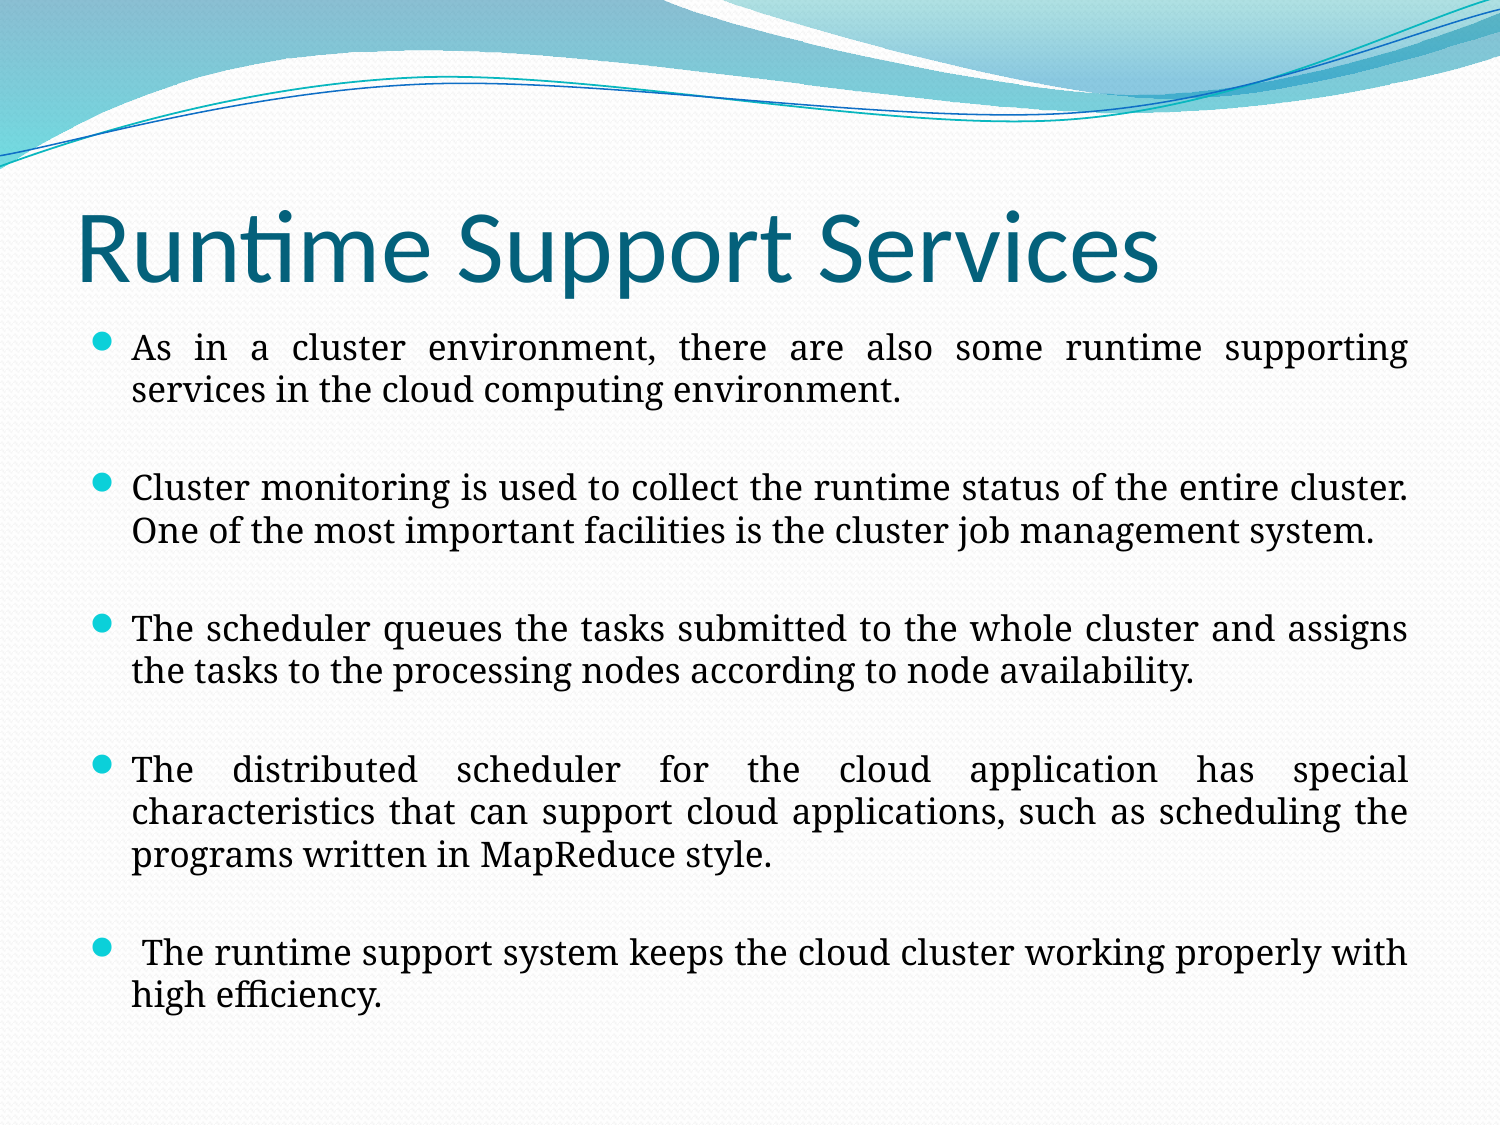

# Runtime Support Services
As in a cluster environment, there are also some runtime supporting services in the cloud computing environment.

Cluster monitoring is used to collect the runtime status of the entire cluster. One of the most important facilities is the cluster job management system.

The scheduler queues the tasks submitted to the whole cluster and assigns the tasks to the processing nodes according to node availability.

The distributed scheduler for the cloud application has special characteristics that can support cloud applications, such as scheduling the programs written in MapReduce style.

 The runtime support system keeps the cloud cluster working properly with high efficiency.